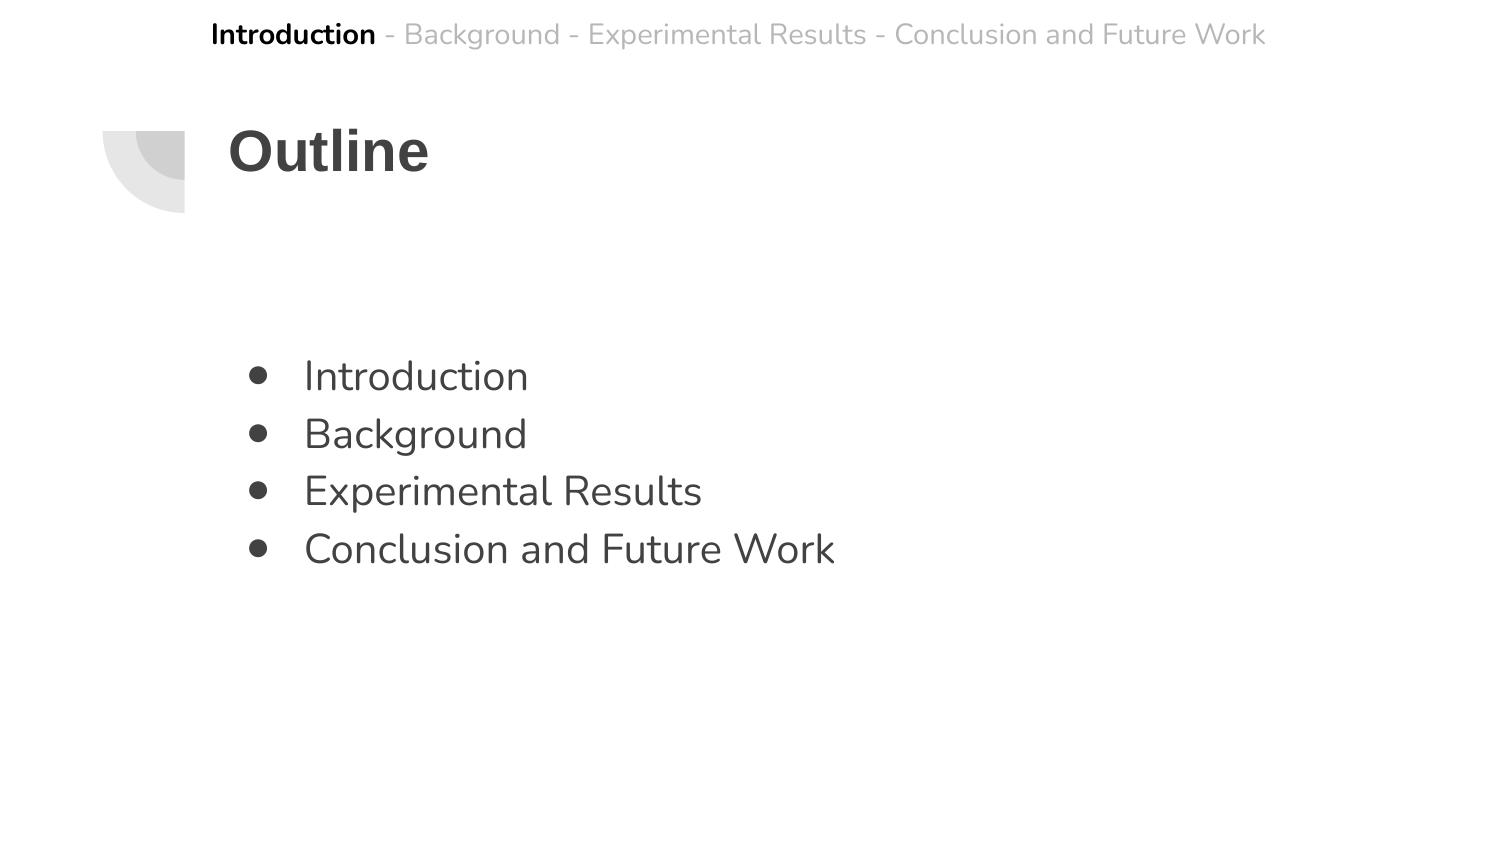

Introduction - Background - Experimental Results - Conclusion and Future Work
# Outline
Introduction
Background
Experimental Results
Conclusion and Future Work